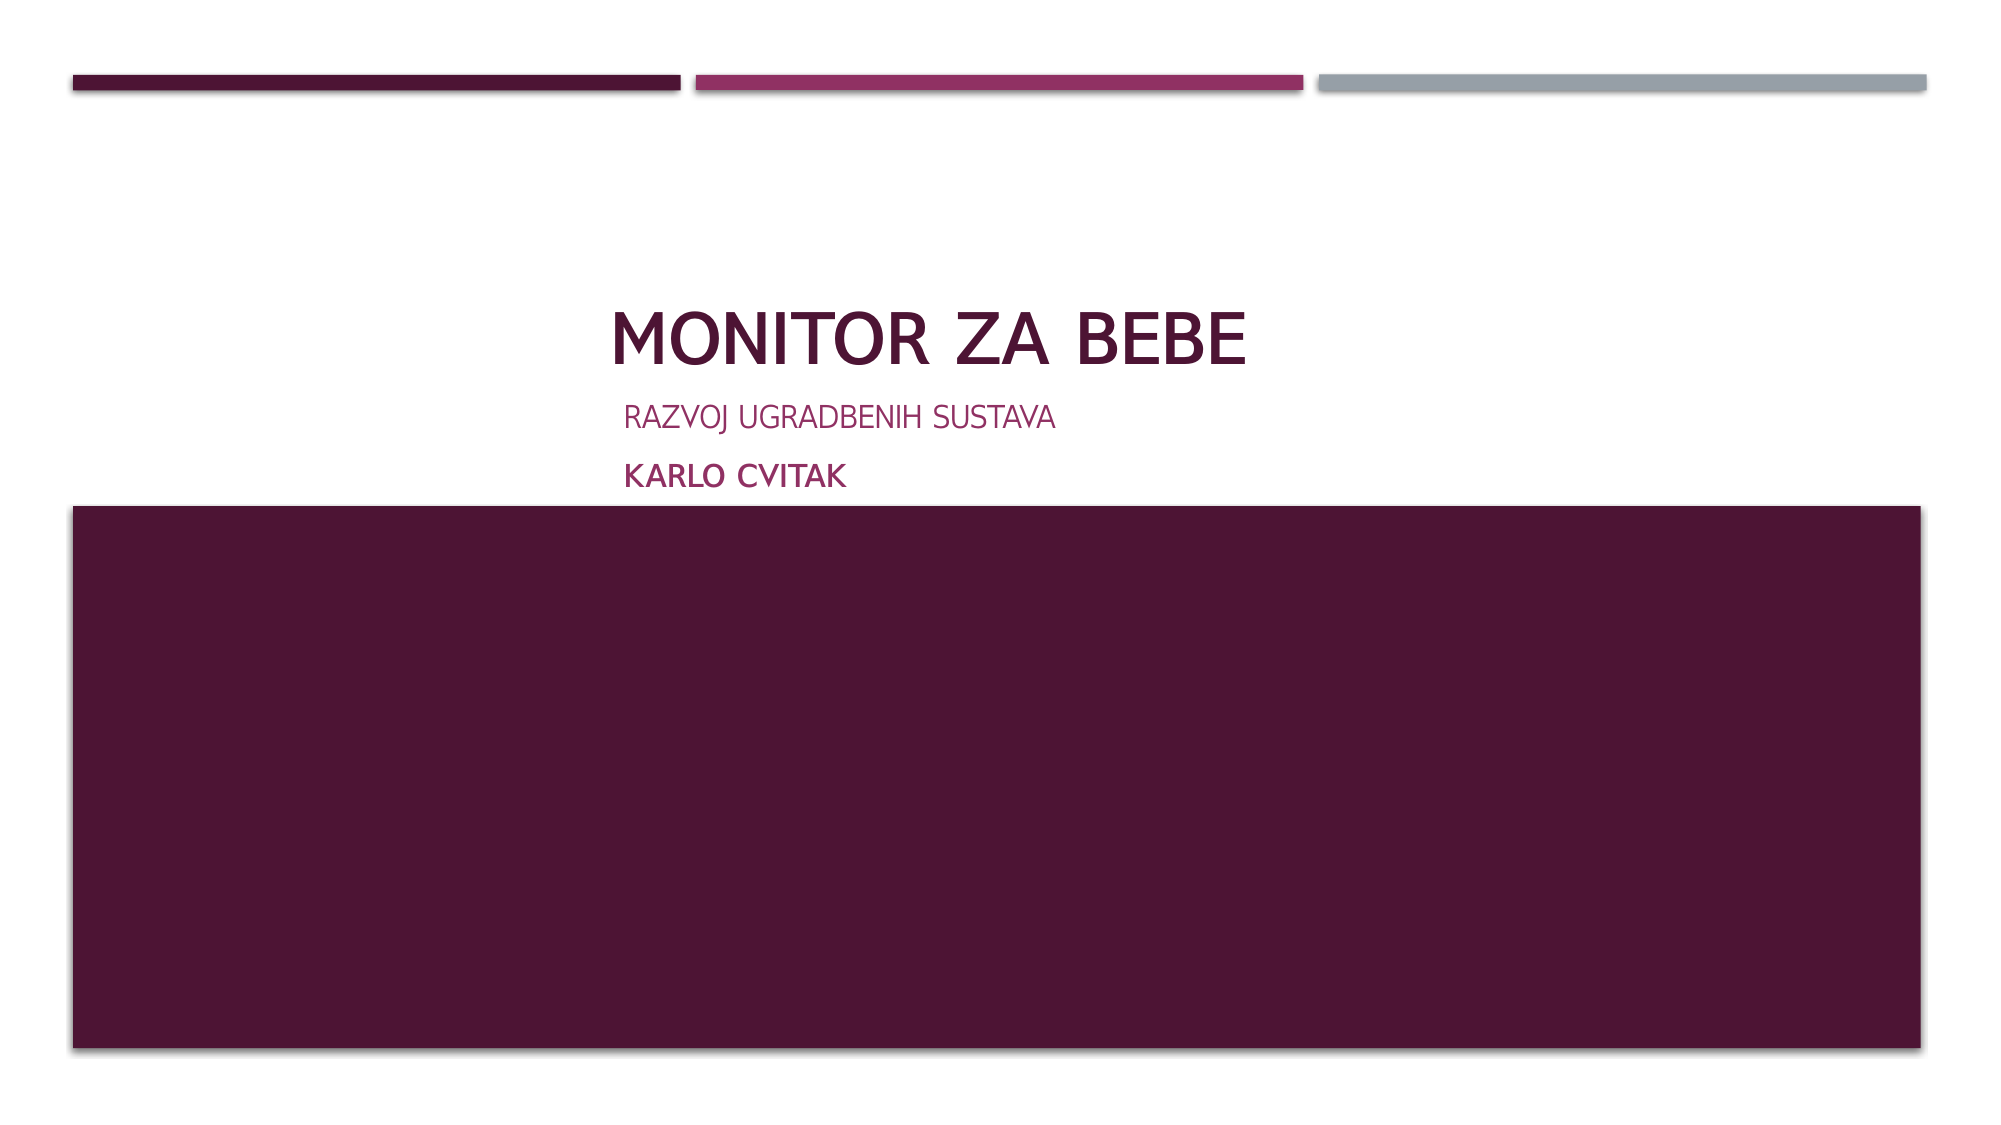

# Monitor za bebe
RAZVOJ UGRADBENIH SUSTAVA
KARLO CVITAK